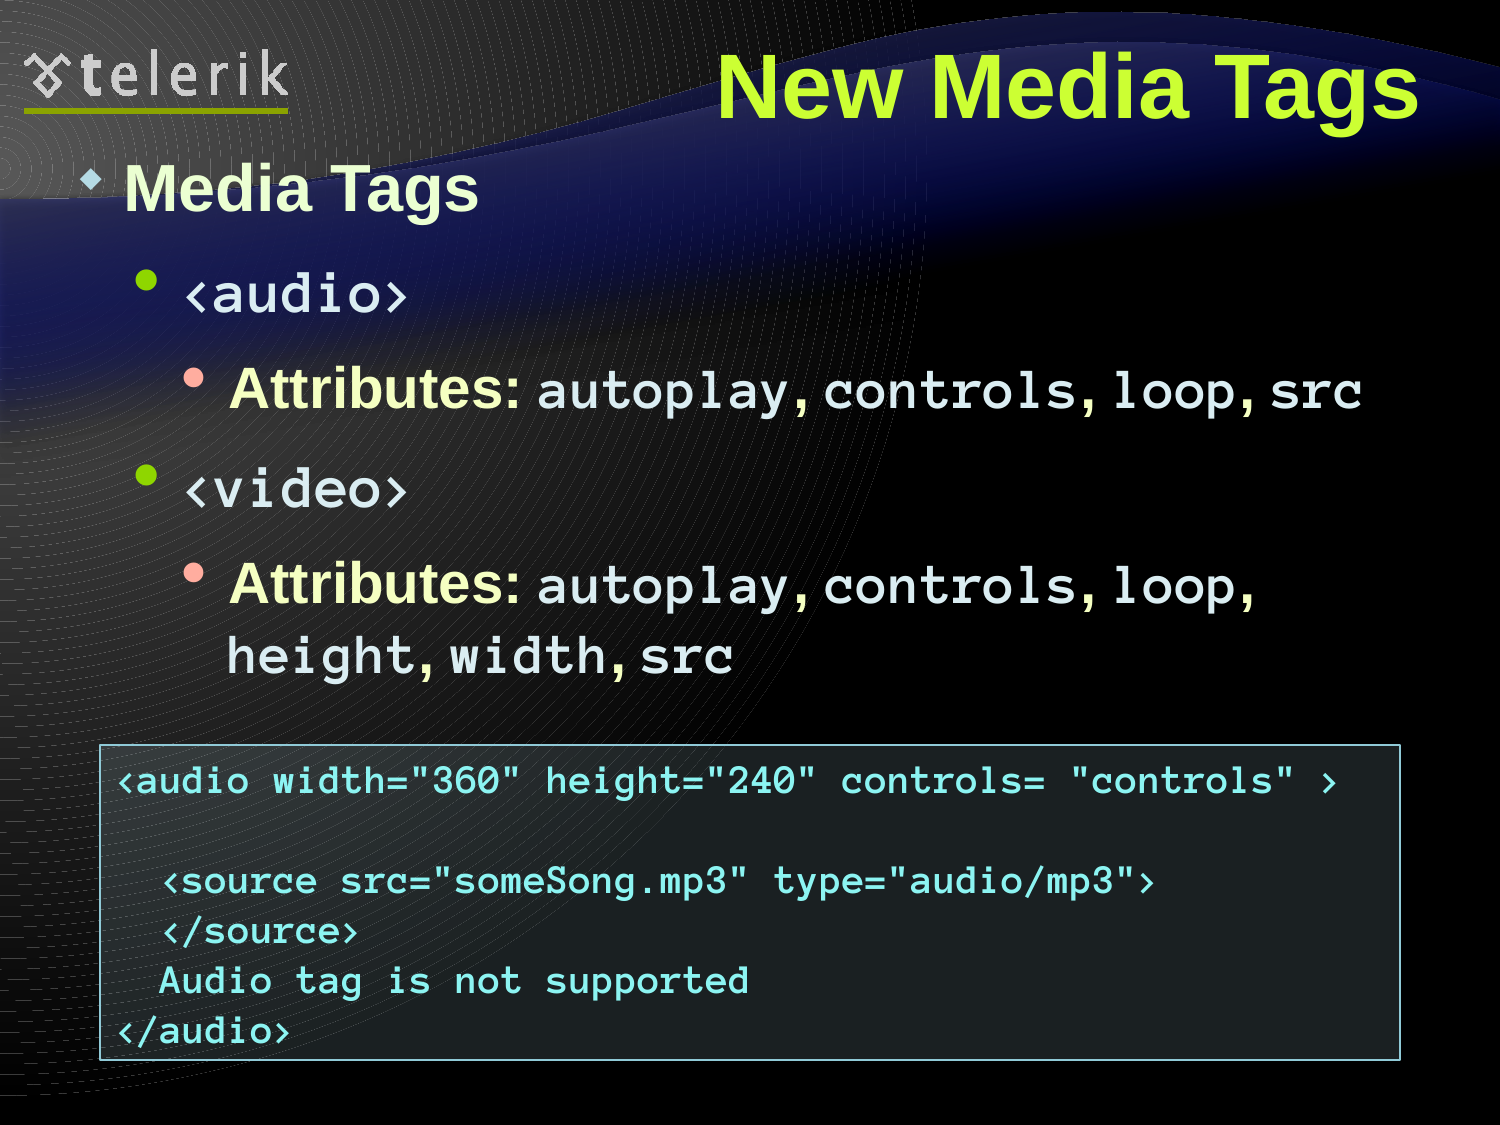

# New Media Tags
Media Tags
<audio>
Attributes: autoplay, controls, loop, src
<video>
Attributes: autoplay, controls, loop, height, width, src
<audio width="360" height="240" controls= "controls" >
  <source src="someSong.mp3" type="audio/mp3">
  </source>
  Audio tag is not supported
</audio>